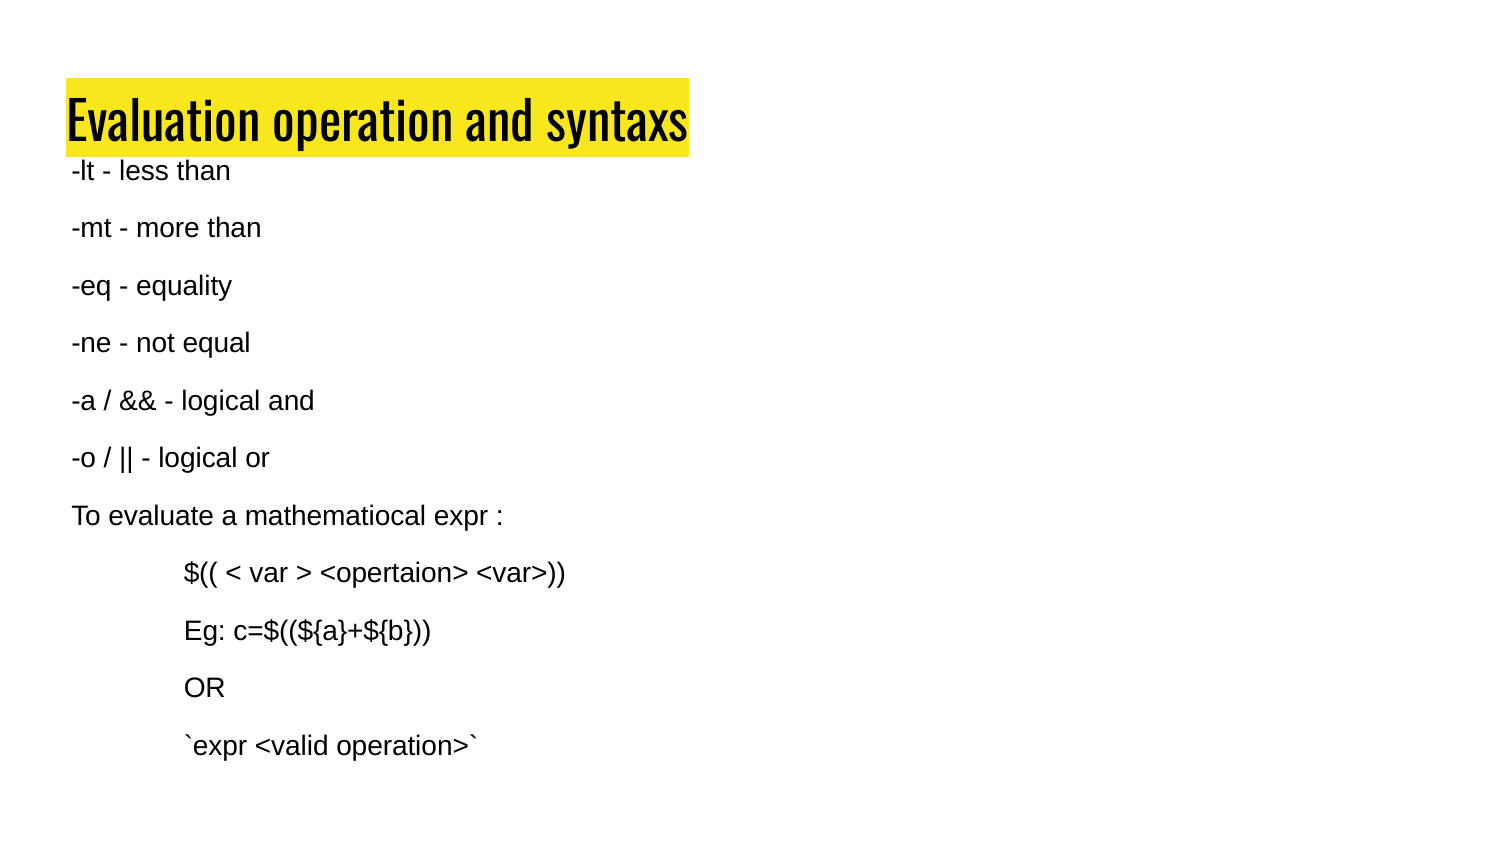

# Evaluation operation and syntaxs
-lt - less than
-mt - more than
-eq - equality
-ne - not equal
-a / && - logical and
-o / || - logical or
To evaluate a mathematiocal expr :
	$(( < var > <opertaion> <var>))
	Eg: c=$((${a}+${b}))
	OR
	`expr <valid operation>`